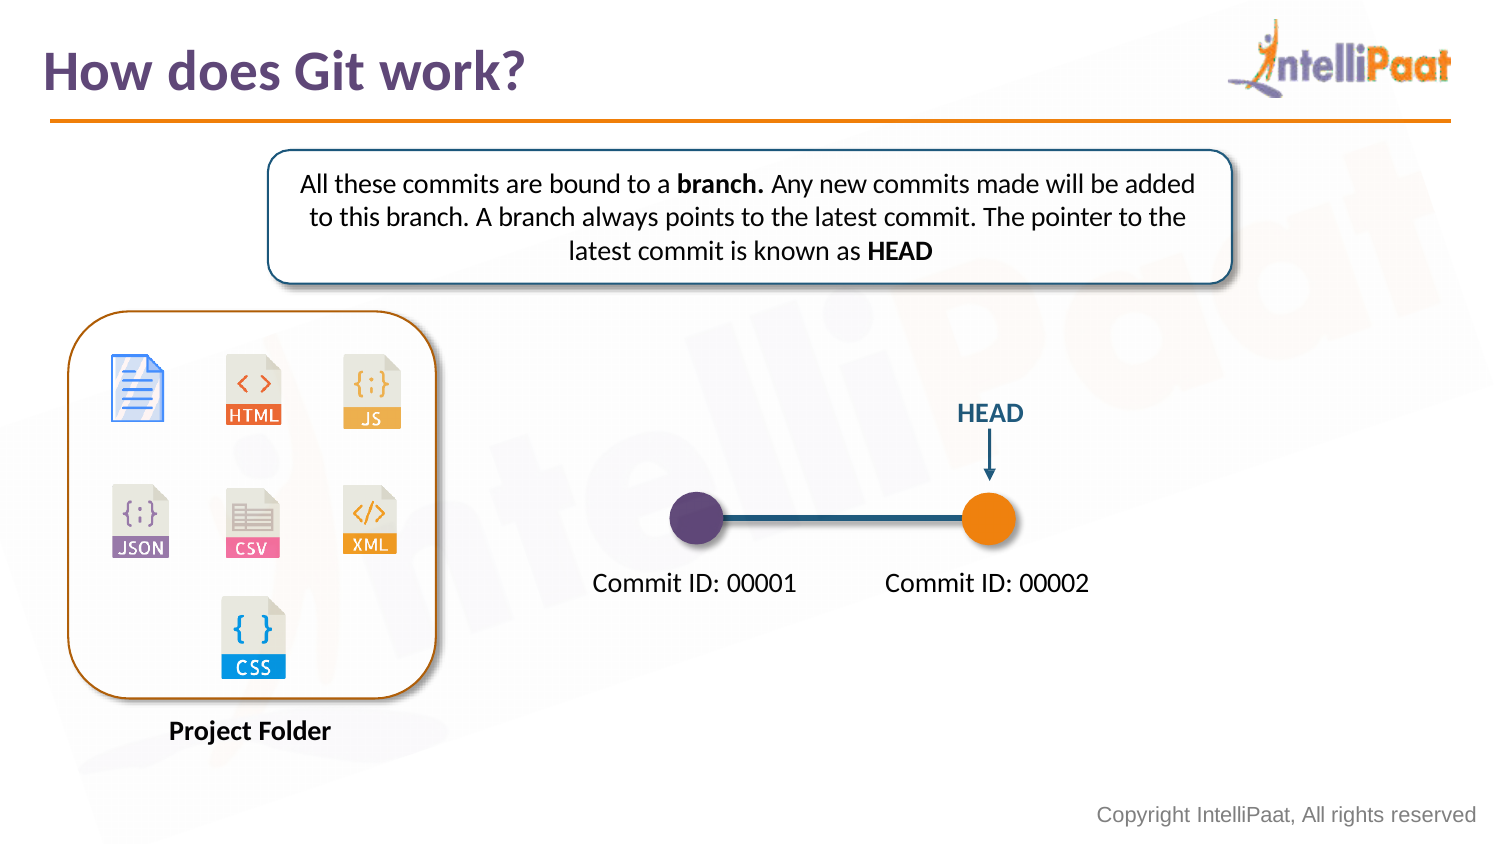

# How does Git work?

All these commits are bound to a branch. Any new commits made will be added  to this branch. A branch always points to the latest commit. The pointer to the  latest commit is known as HEAD

HEAD

Commit ID: 00002
Commit ID: 00001

Project Folder
Copyright IntelliPaat, All rights reserved